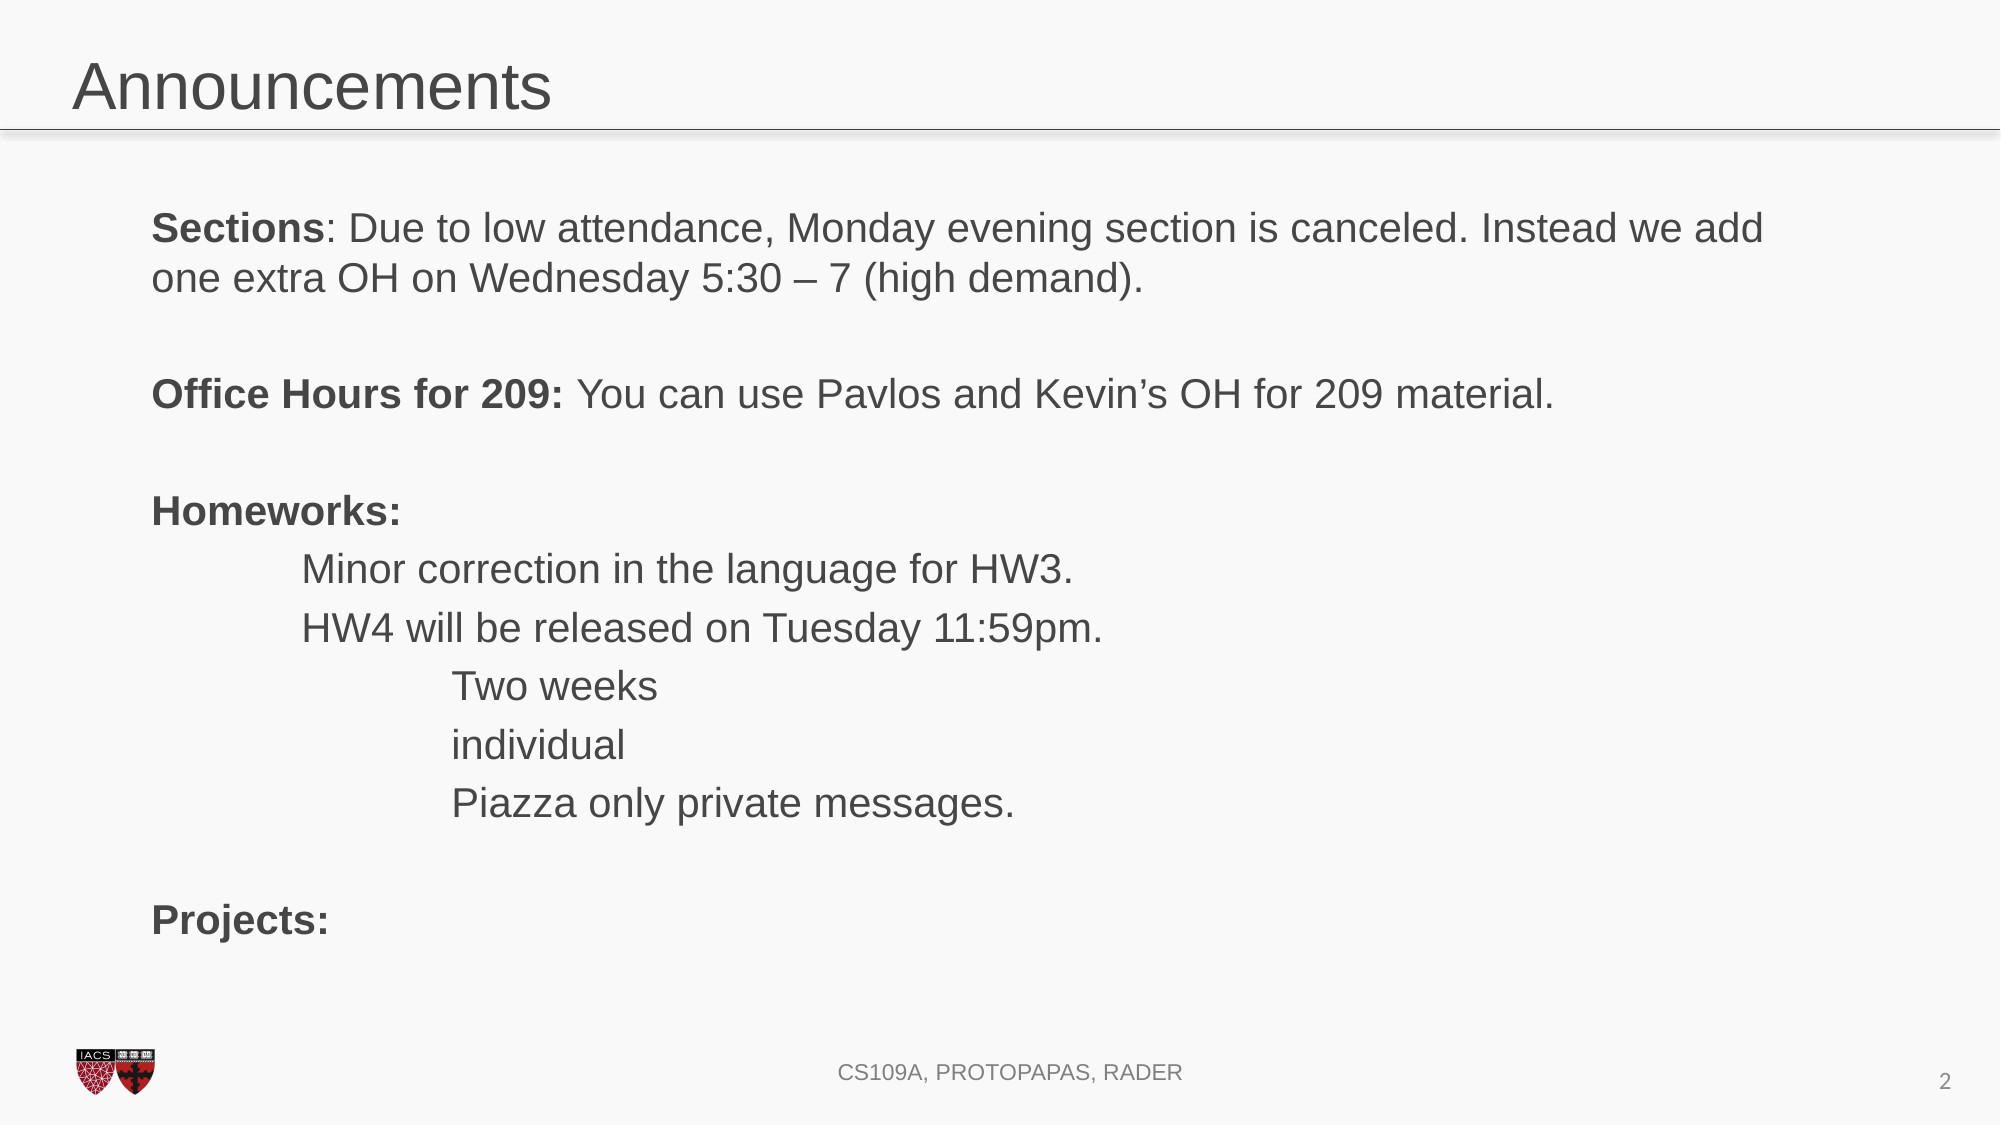

# Announcements
Sections: Due to low attendance, Monday evening section is canceled. Instead we add one extra OH on Wednesday 5:30 – 7 (high demand).

Office Hours for 209: You can use Pavlos and Kevin’s OH for 209 material.

Homeworks:
	Minor correction in the language for HW3.
	HW4 will be released on Tuesday 11:59pm.
		Two weeks
		individual
		Piazza only private messages.

Projects:

2